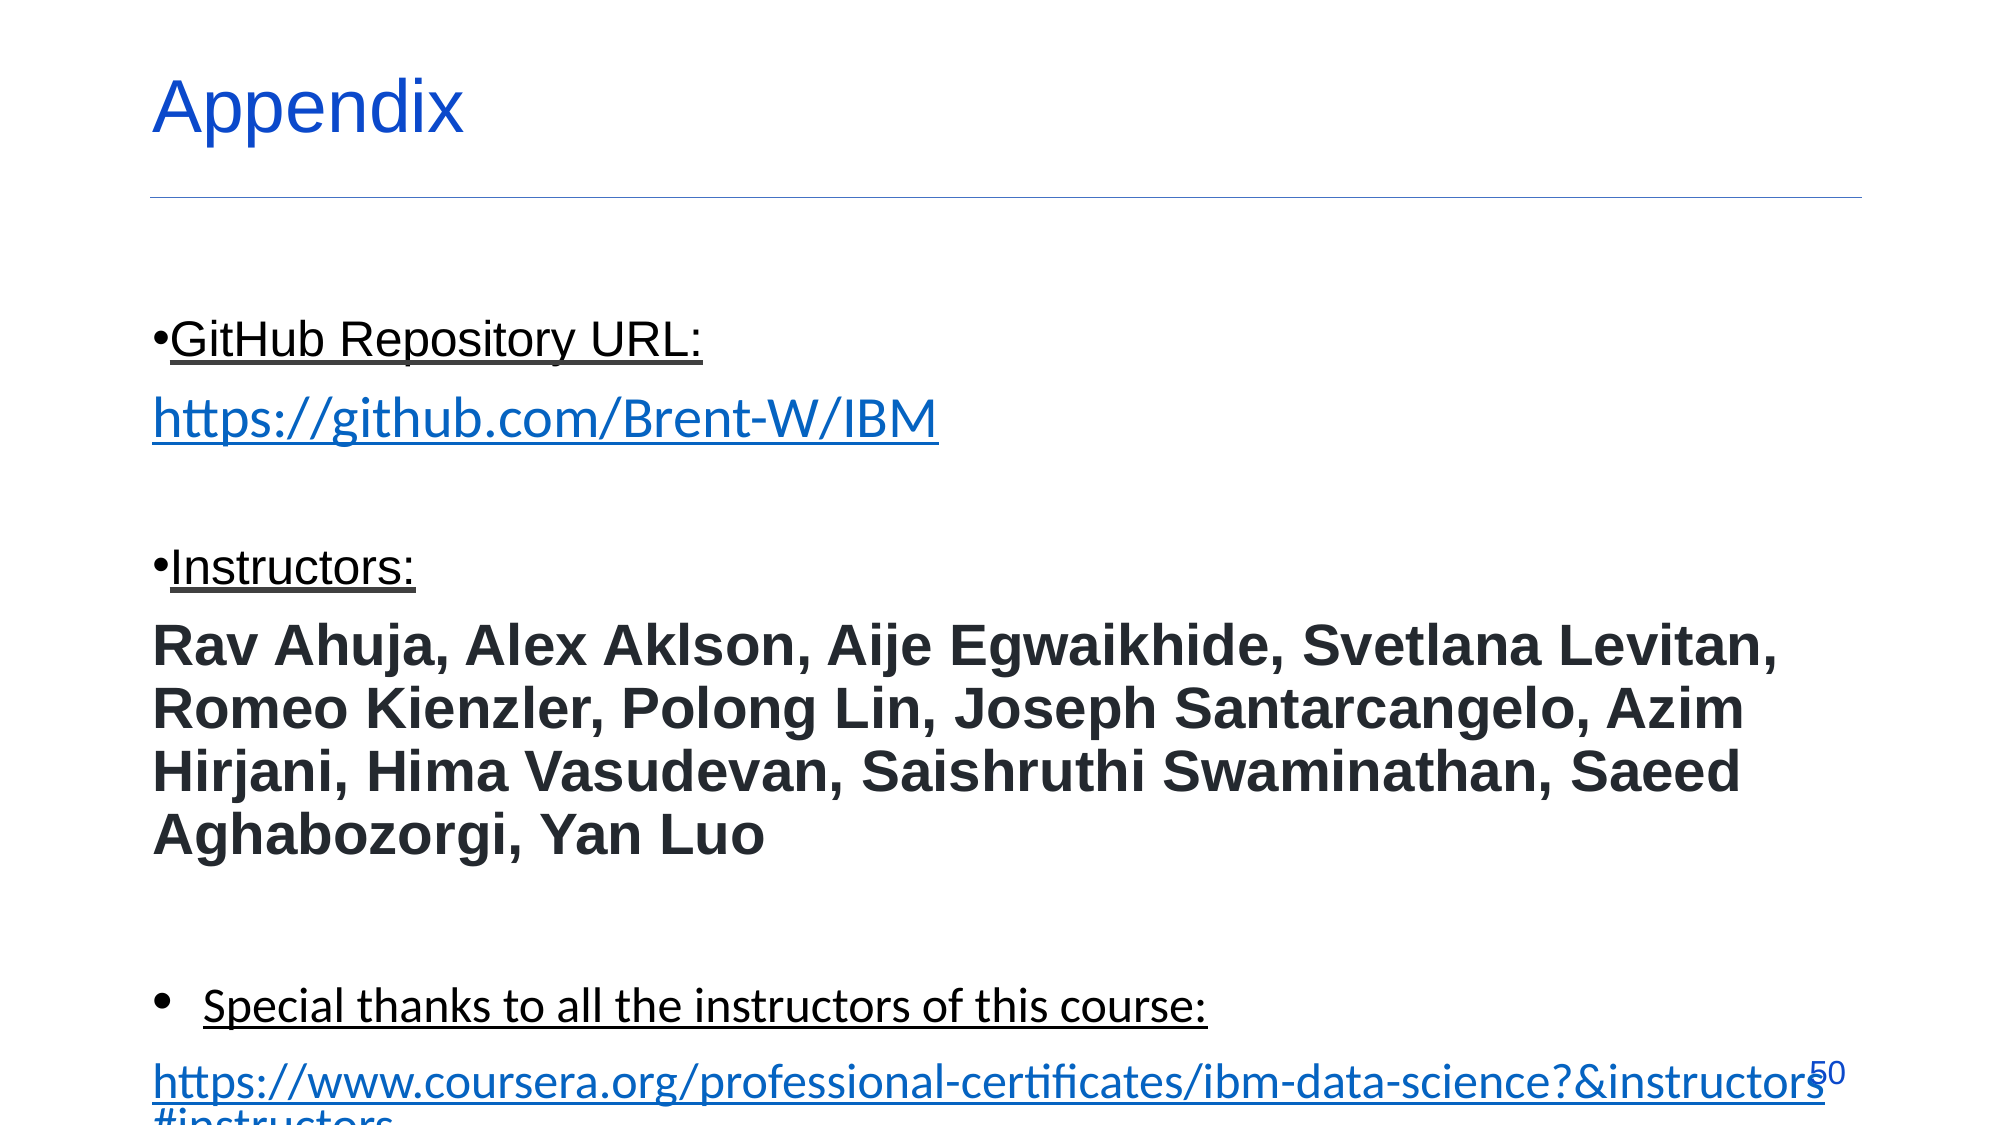

# Appendix
GitHub Repository URL:
https://github.com/Brent-W/IBM

Instructors:
Rav Ahuja, Alex Aklson, Aije Egwaikhide, Svetlana Levitan, Romeo Kienzler, Polong Lin, Joseph Santarcangelo, Azim Hirjani, Hima Vasudevan, Saishruthi Swaminathan, Saeed Aghabozorgi, Yan Luo

 Special thanks to all the instructors of this course:
https://www.coursera.org/professional-certificates/ibm-data-science?&instructors#instructors

50